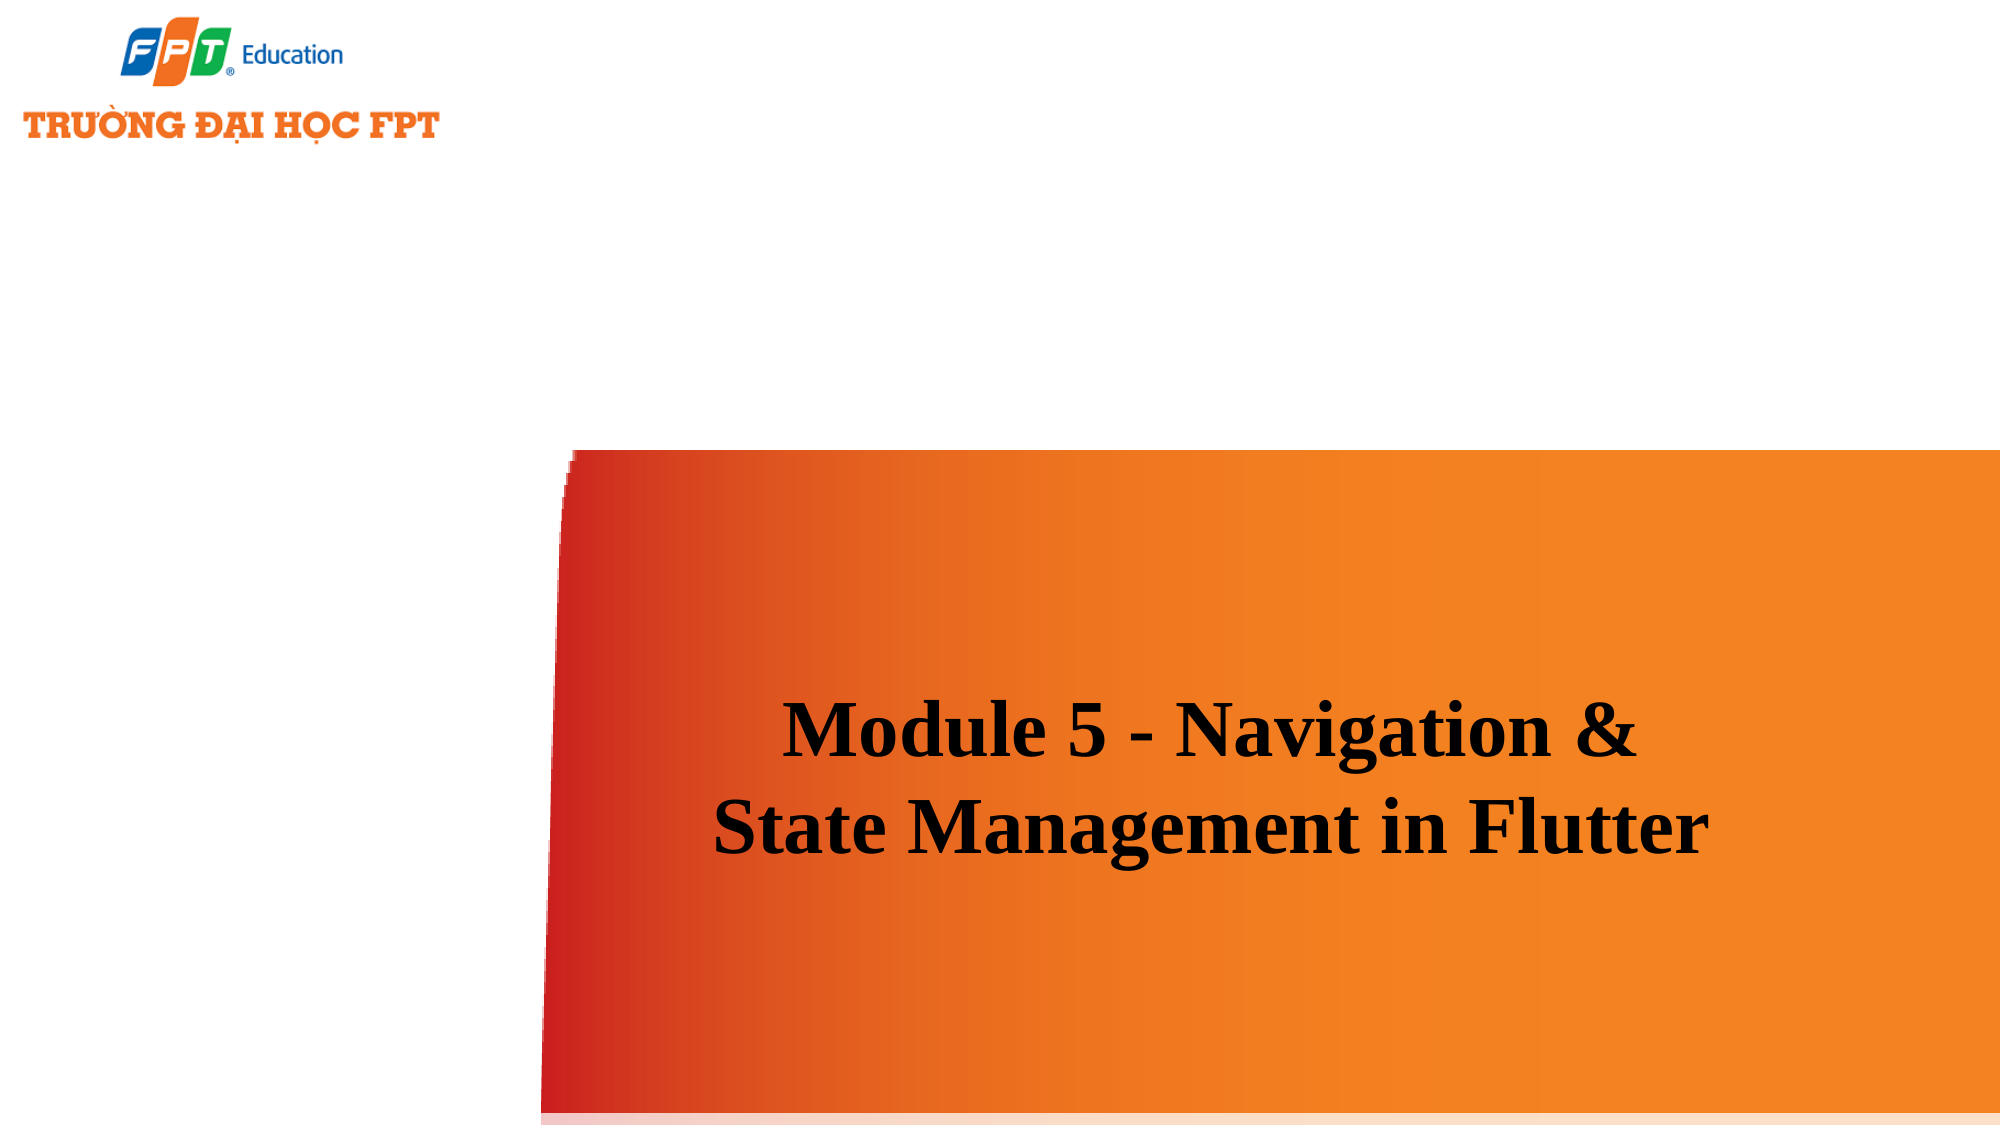

# Module 5 - Navigation & State Management in Flutter